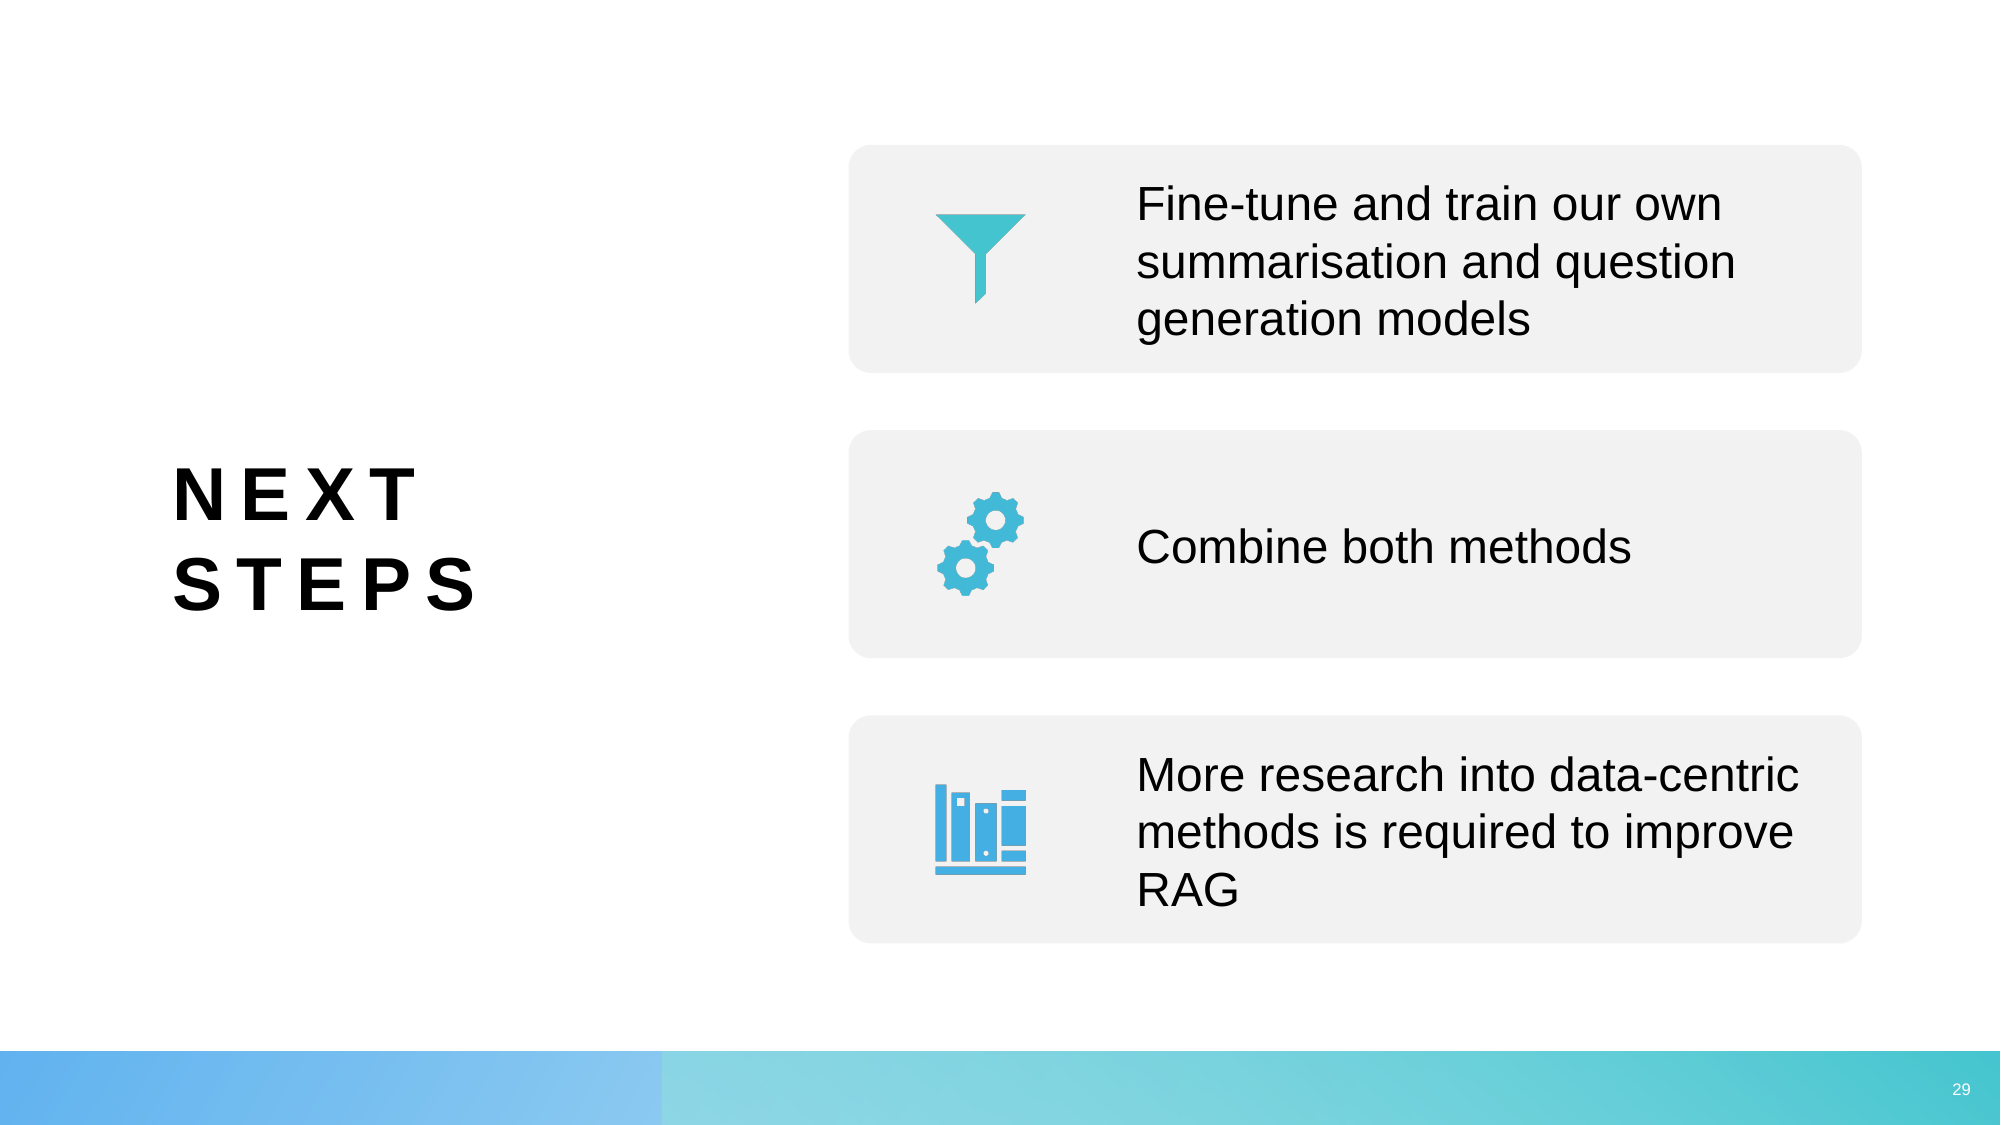

Fine-tune and train our own summarisation and question generation models
Combine both methods
More research into data-centric methods is required to improve RAG
# Next steps

29